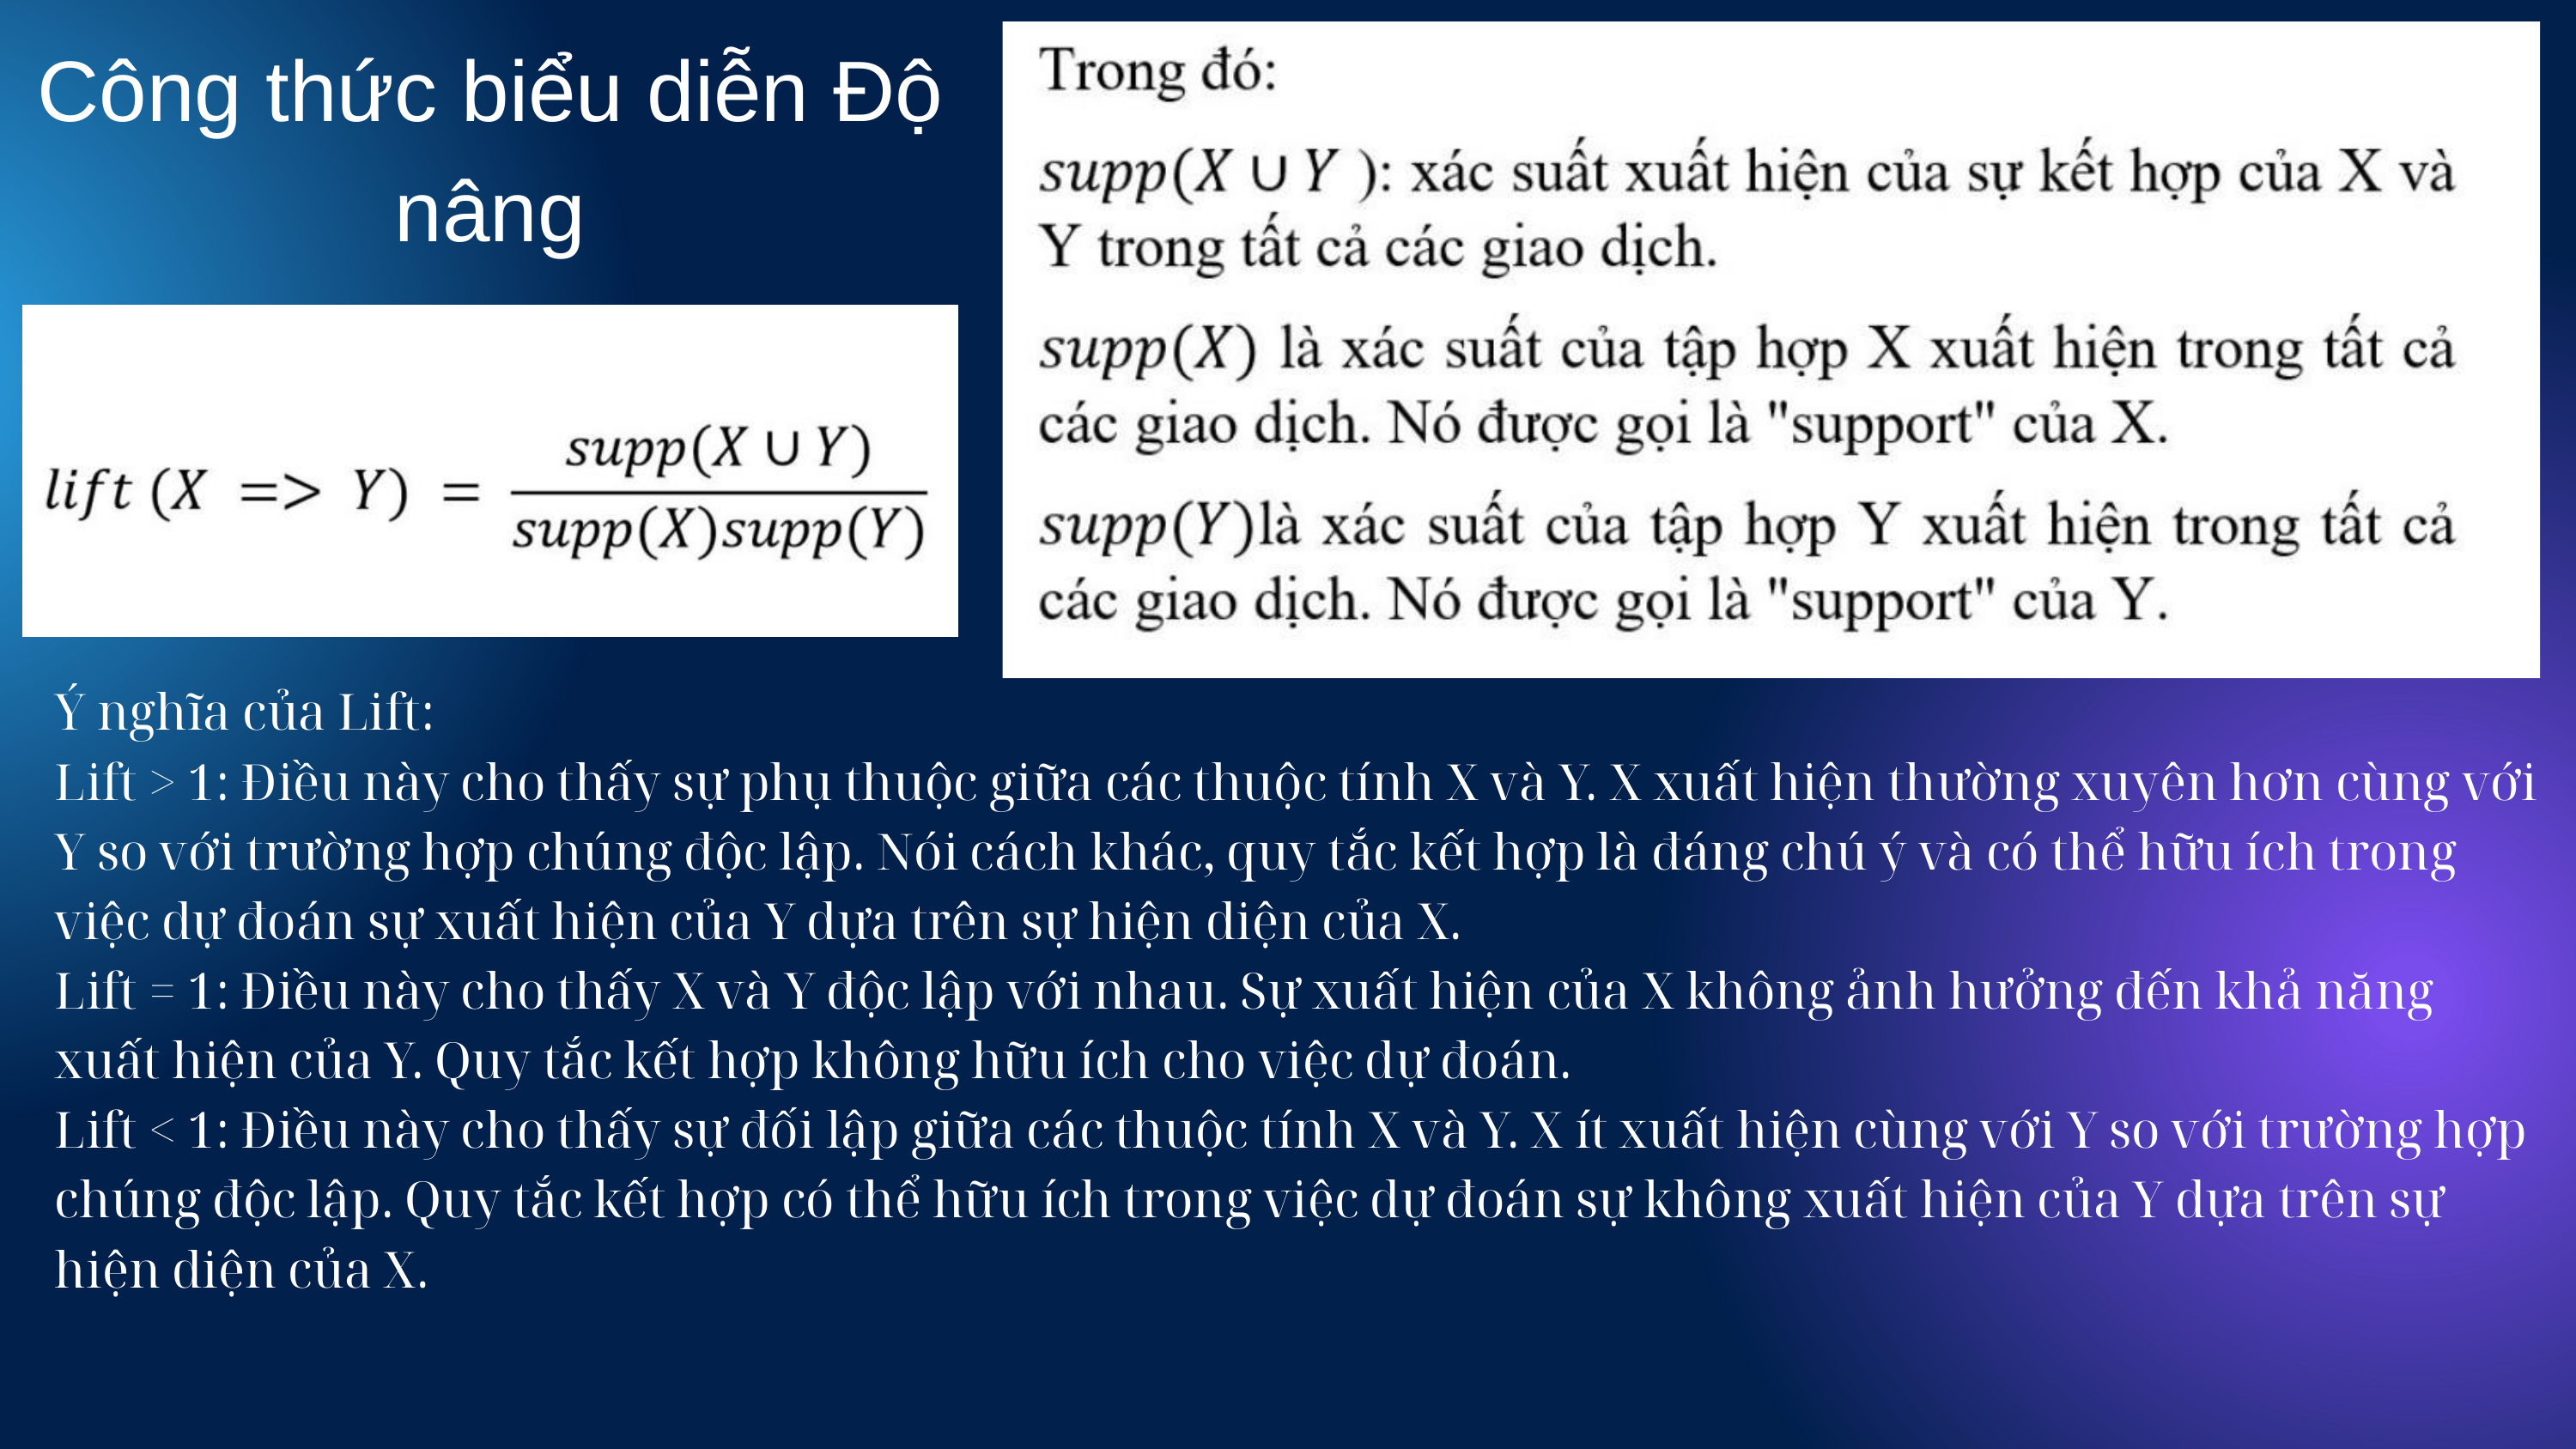

Công thức biểu diễn Độ nâng

Ý nghĩa của Lift:
Lift > 1: Điều này cho thấy sự phụ thuộc giữa các thuộc tính X và Y. X xuất hiện thường xuyên hơn cùng với Y so với trường hợp chúng độc lập. Nói cách khác, quy tắc kết hợp là đáng chú ý và có thể hữu ích trong việc dự đoán sự xuất hiện của Y dựa trên sự hiện diện của X.
Lift = 1: Điều này cho thấy X và Y độc lập với nhau. Sự xuất hiện của X không ảnh hưởng đến khả năng xuất hiện của Y. Quy tắc kết hợp không hữu ích cho việc dự đoán.
Lift < 1: Điều này cho thấy sự đối lập giữa các thuộc tính X và Y. X ít xuất hiện cùng với Y so với trường hợp chúng độc lập. Quy tắc kết hợp có thể hữu ích trong việc dự đoán sự không xuất hiện của Y dựa trên sự hiện diện của X.